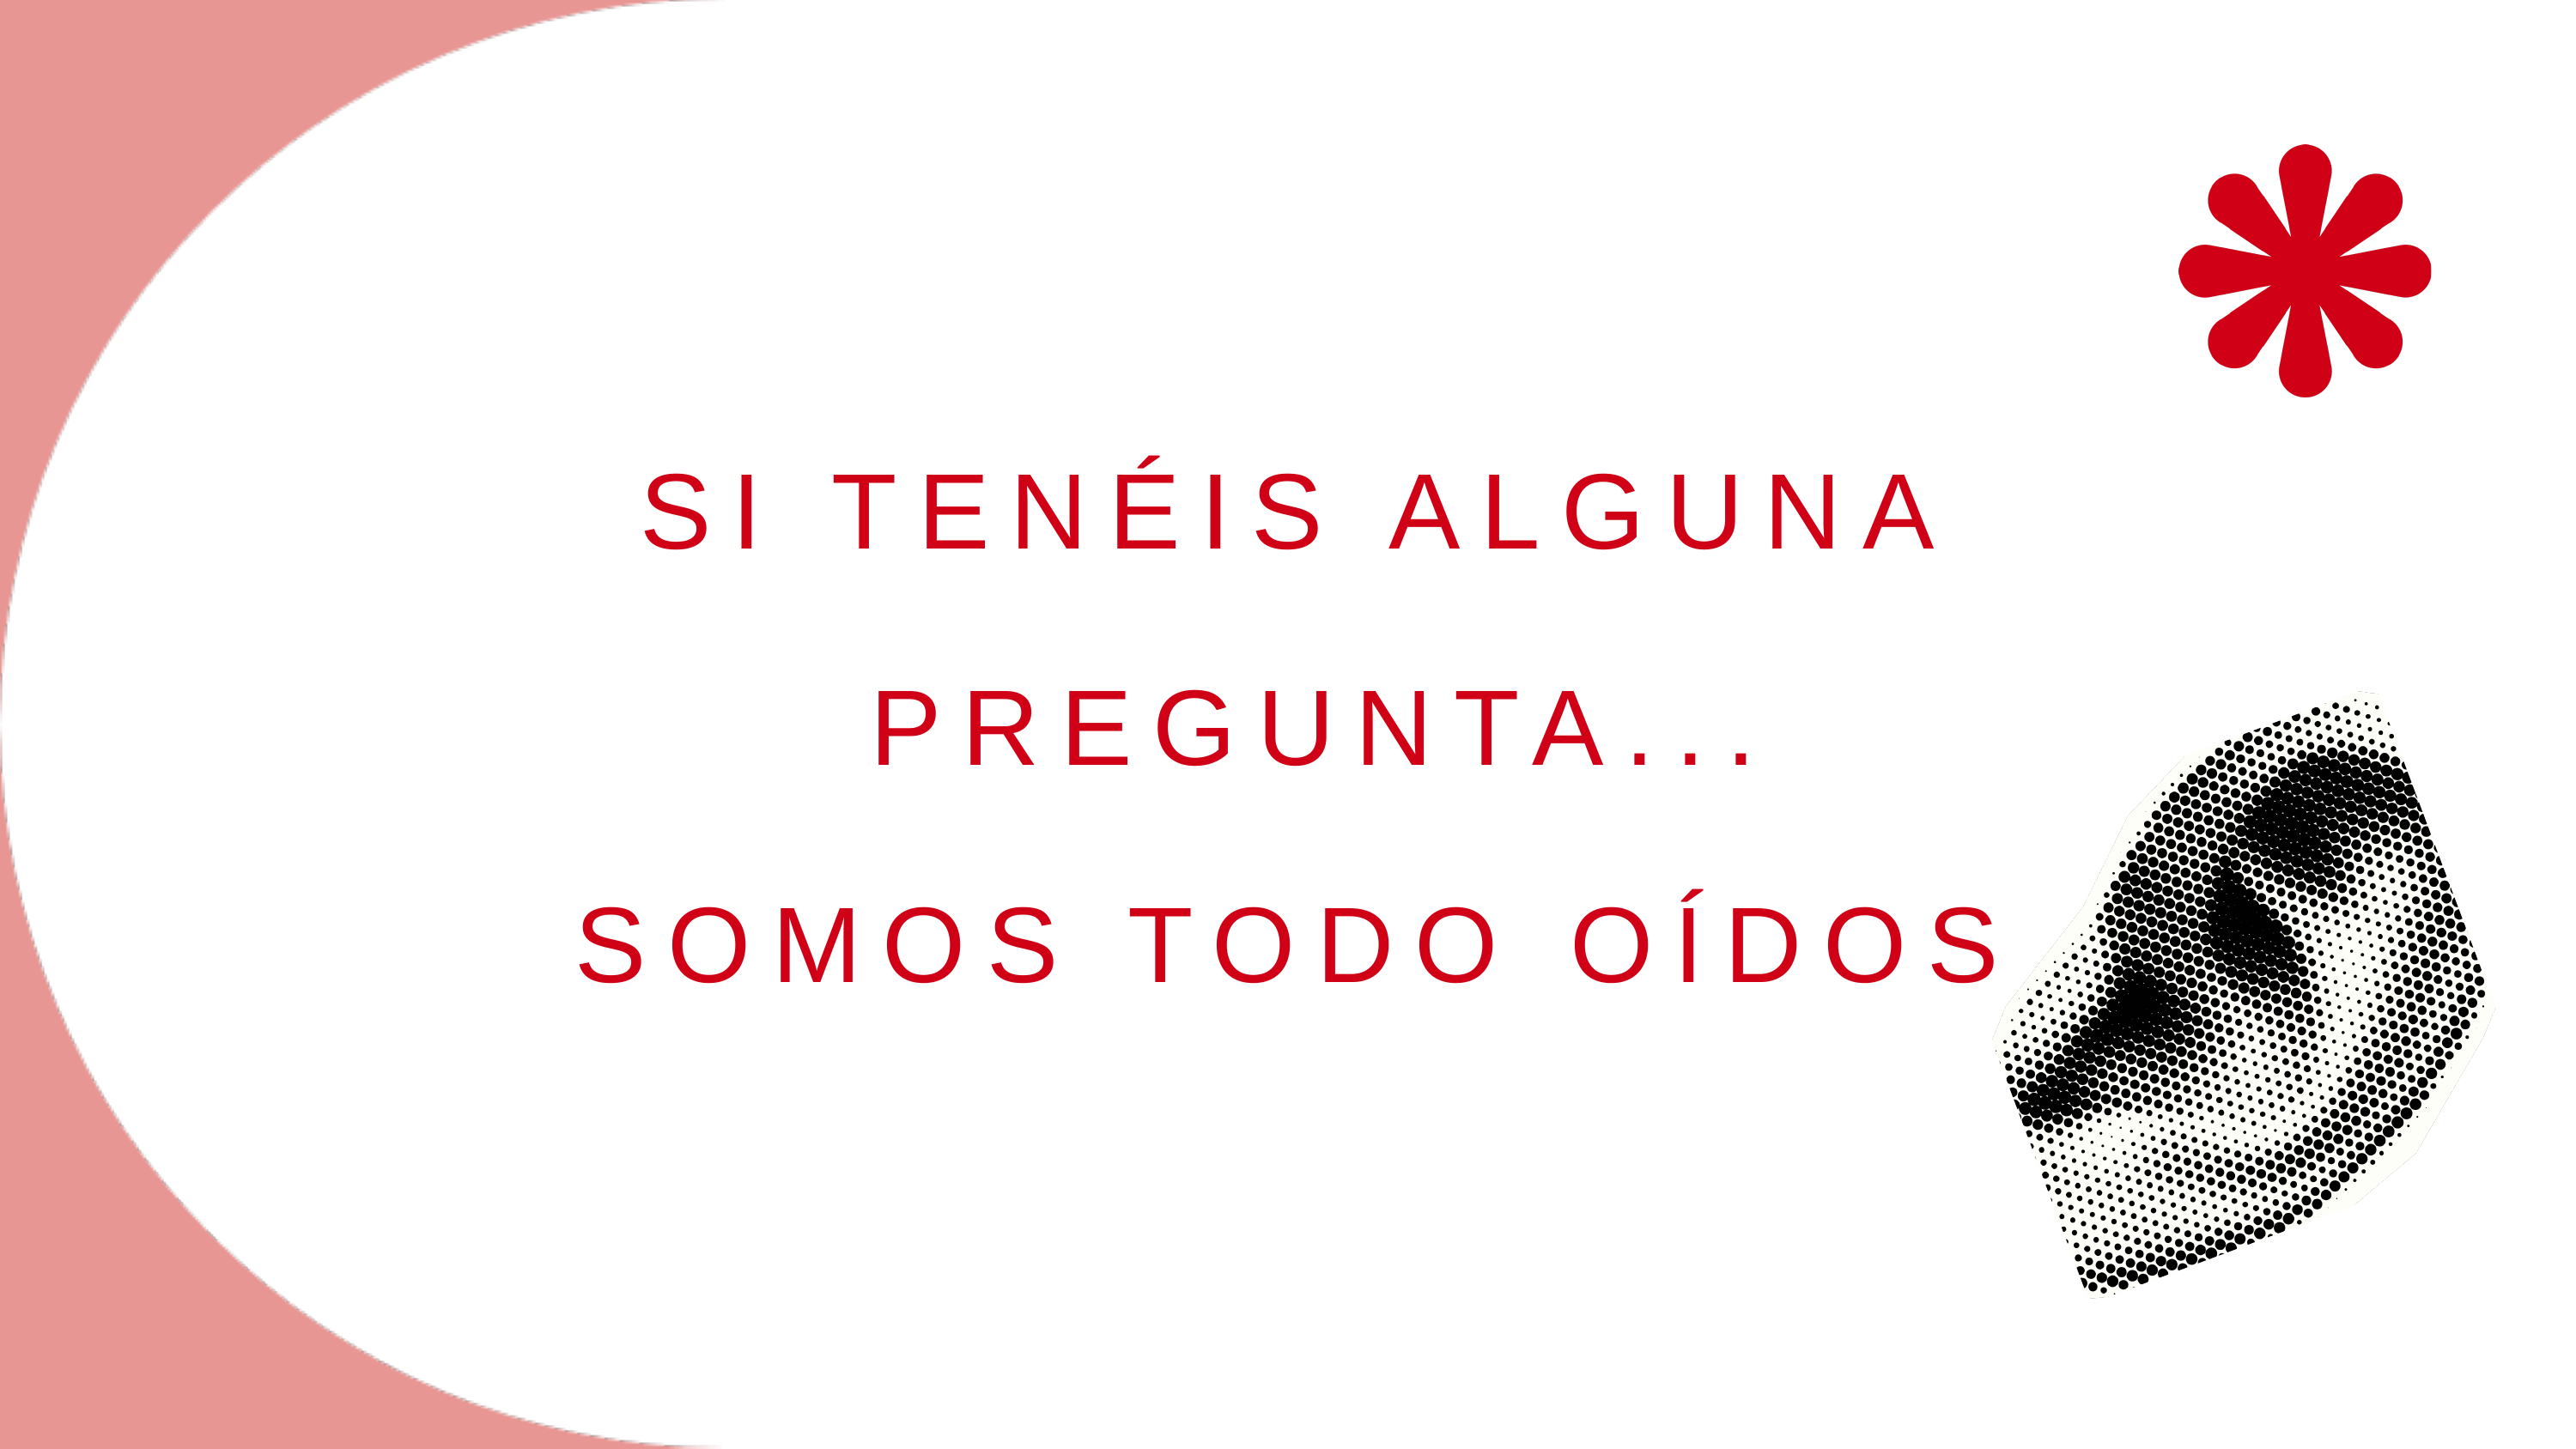

SI TENÉIS ALGUNA

 PREGUNTA...

SOMOS TODO OÍDOS